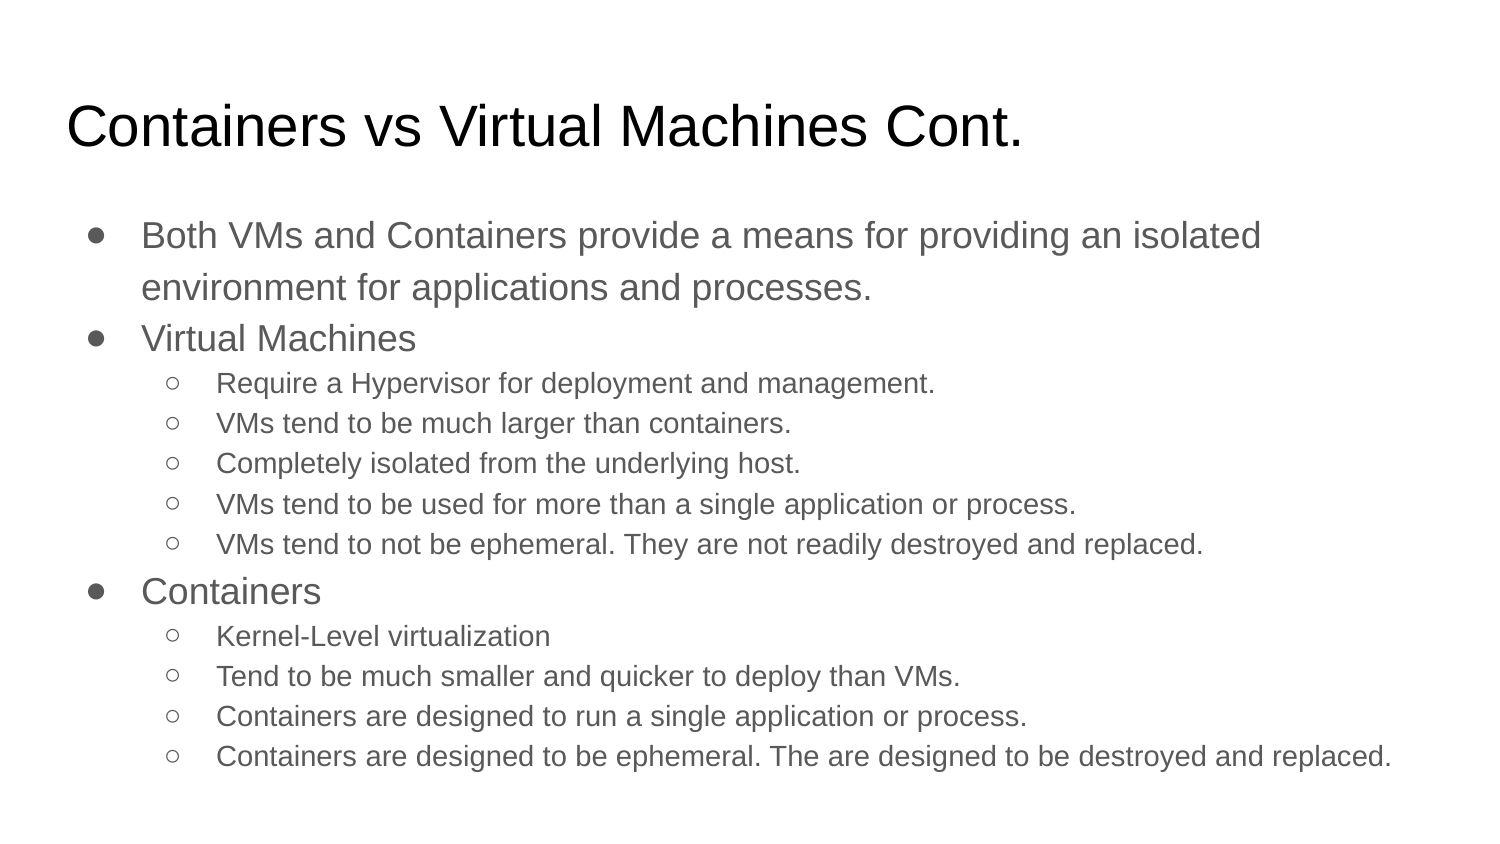

# Containers vs Virtual Machines Cont.
Both VMs and Containers provide a means for providing an isolated environment for applications and processes.
Virtual Machines
Require a Hypervisor for deployment and management.
VMs tend to be much larger than containers.
Completely isolated from the underlying host.
VMs tend to be used for more than a single application or process.
VMs tend to not be ephemeral. They are not readily destroyed and replaced.
Containers
Kernel-Level virtualization
Tend to be much smaller and quicker to deploy than VMs.
Containers are designed to run a single application or process.
Containers are designed to be ephemeral. The are designed to be destroyed and replaced.